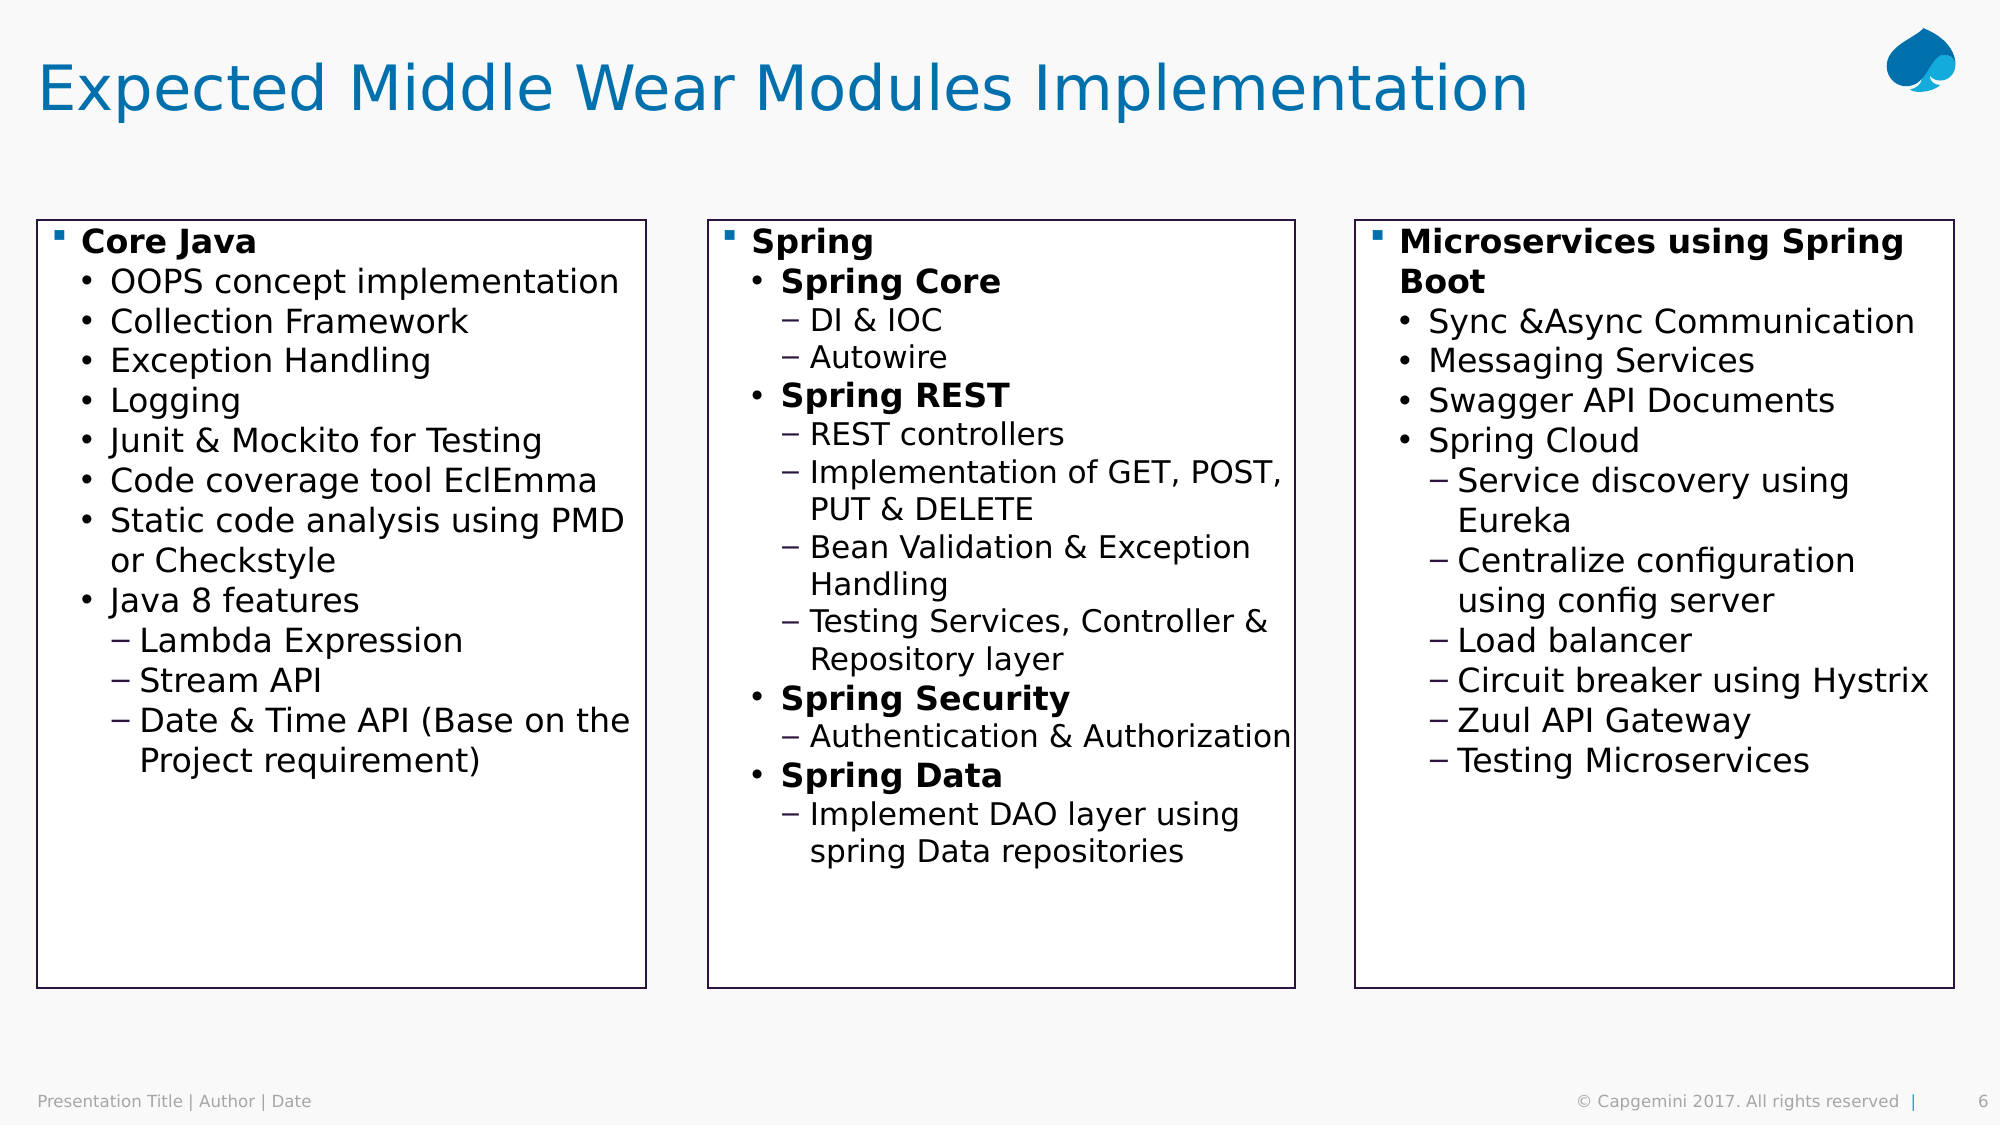

# Expected Middle Wear Modules Implementation
Core Java
OOPS concept implementation
Collection Framework
Exception Handling
Logging
Junit & Mockito for Testing
Code coverage tool EclEmma
Static code analysis using PMD or Checkstyle
Java 8 features
Lambda Expression
Stream API
Date & Time API (Base on the Project requirement)

Spring
Spring Core
DI & IOC
Autowire
Spring REST
REST controllers
Implementation of GET, POST, PUT & DELETE
Bean Validation & Exception Handling
Testing Services, Controller & Repository layer
Spring Security
Authentication & Authorization
Spring Data
Implement DAO layer using spring Data repositories

Microservices using Spring Boot
Sync &Async Communication
Messaging Services
Swagger API Documents
Spring Cloud
Service discovery using Eureka
Centralize configuration using config server
Load balancer
Circuit breaker using Hystrix
Zuul API Gateway
Testing Microservices